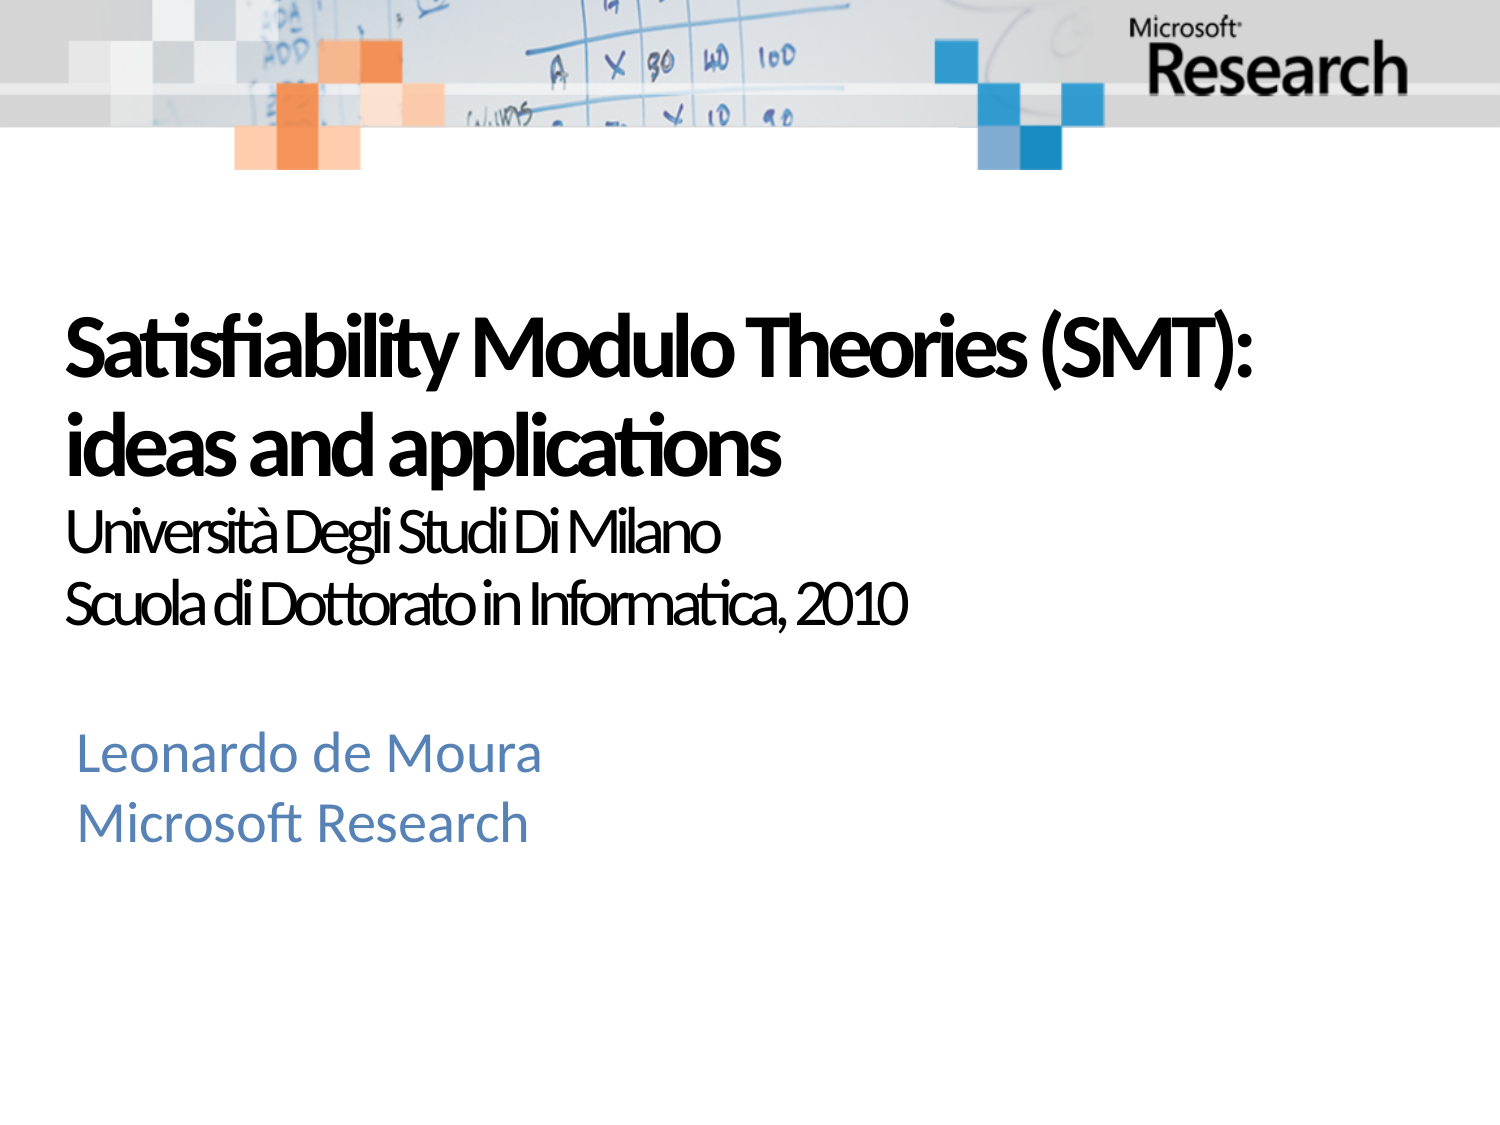

# Satisfiability Modulo Theories (SMT): ideas and applications Università Degli Studi Di Milano Scuola di Dottorato in Informatica, 2010
Leonardo de Moura
Microsoft Research